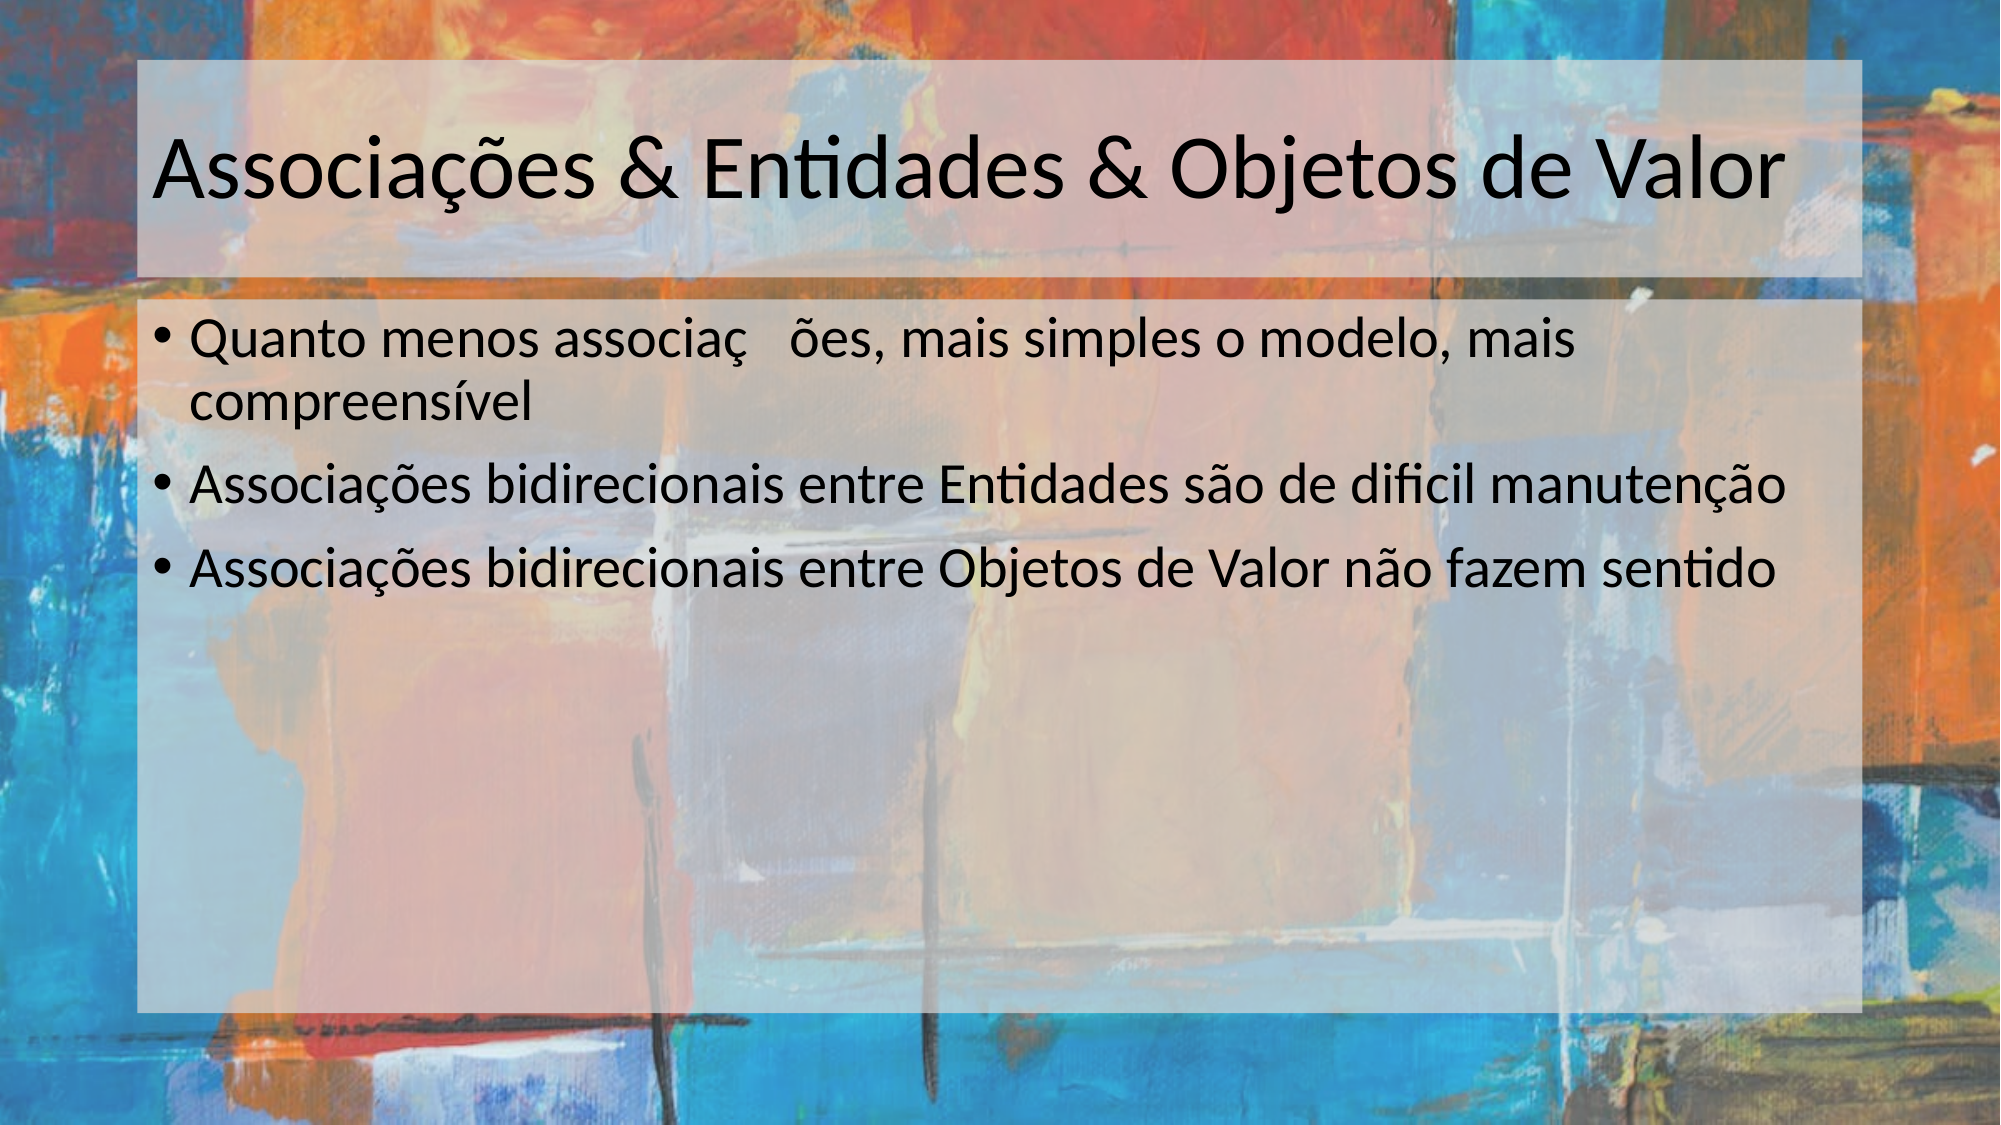

# Associações & Entidades & Objetos de Valor
Quanto menos associaç	ões, mais simples o modelo, mais compreensível
Associações bidirecionais entre Entidades são de dificil manutenção
Associações bidirecionais entre Objetos de Valor não fazem sentido